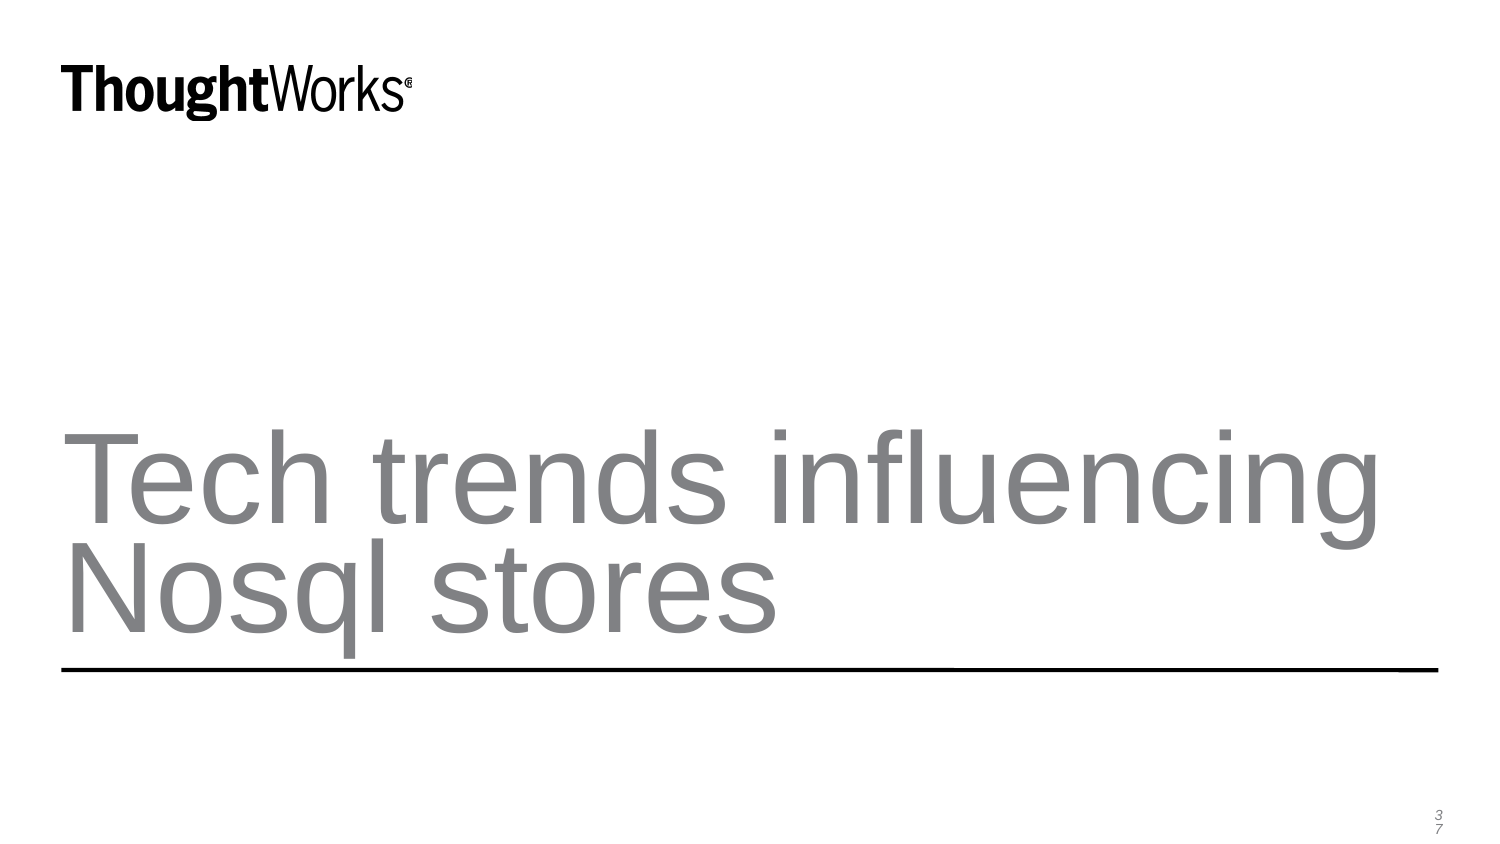

# Tech trends influencing Nosql stores
37